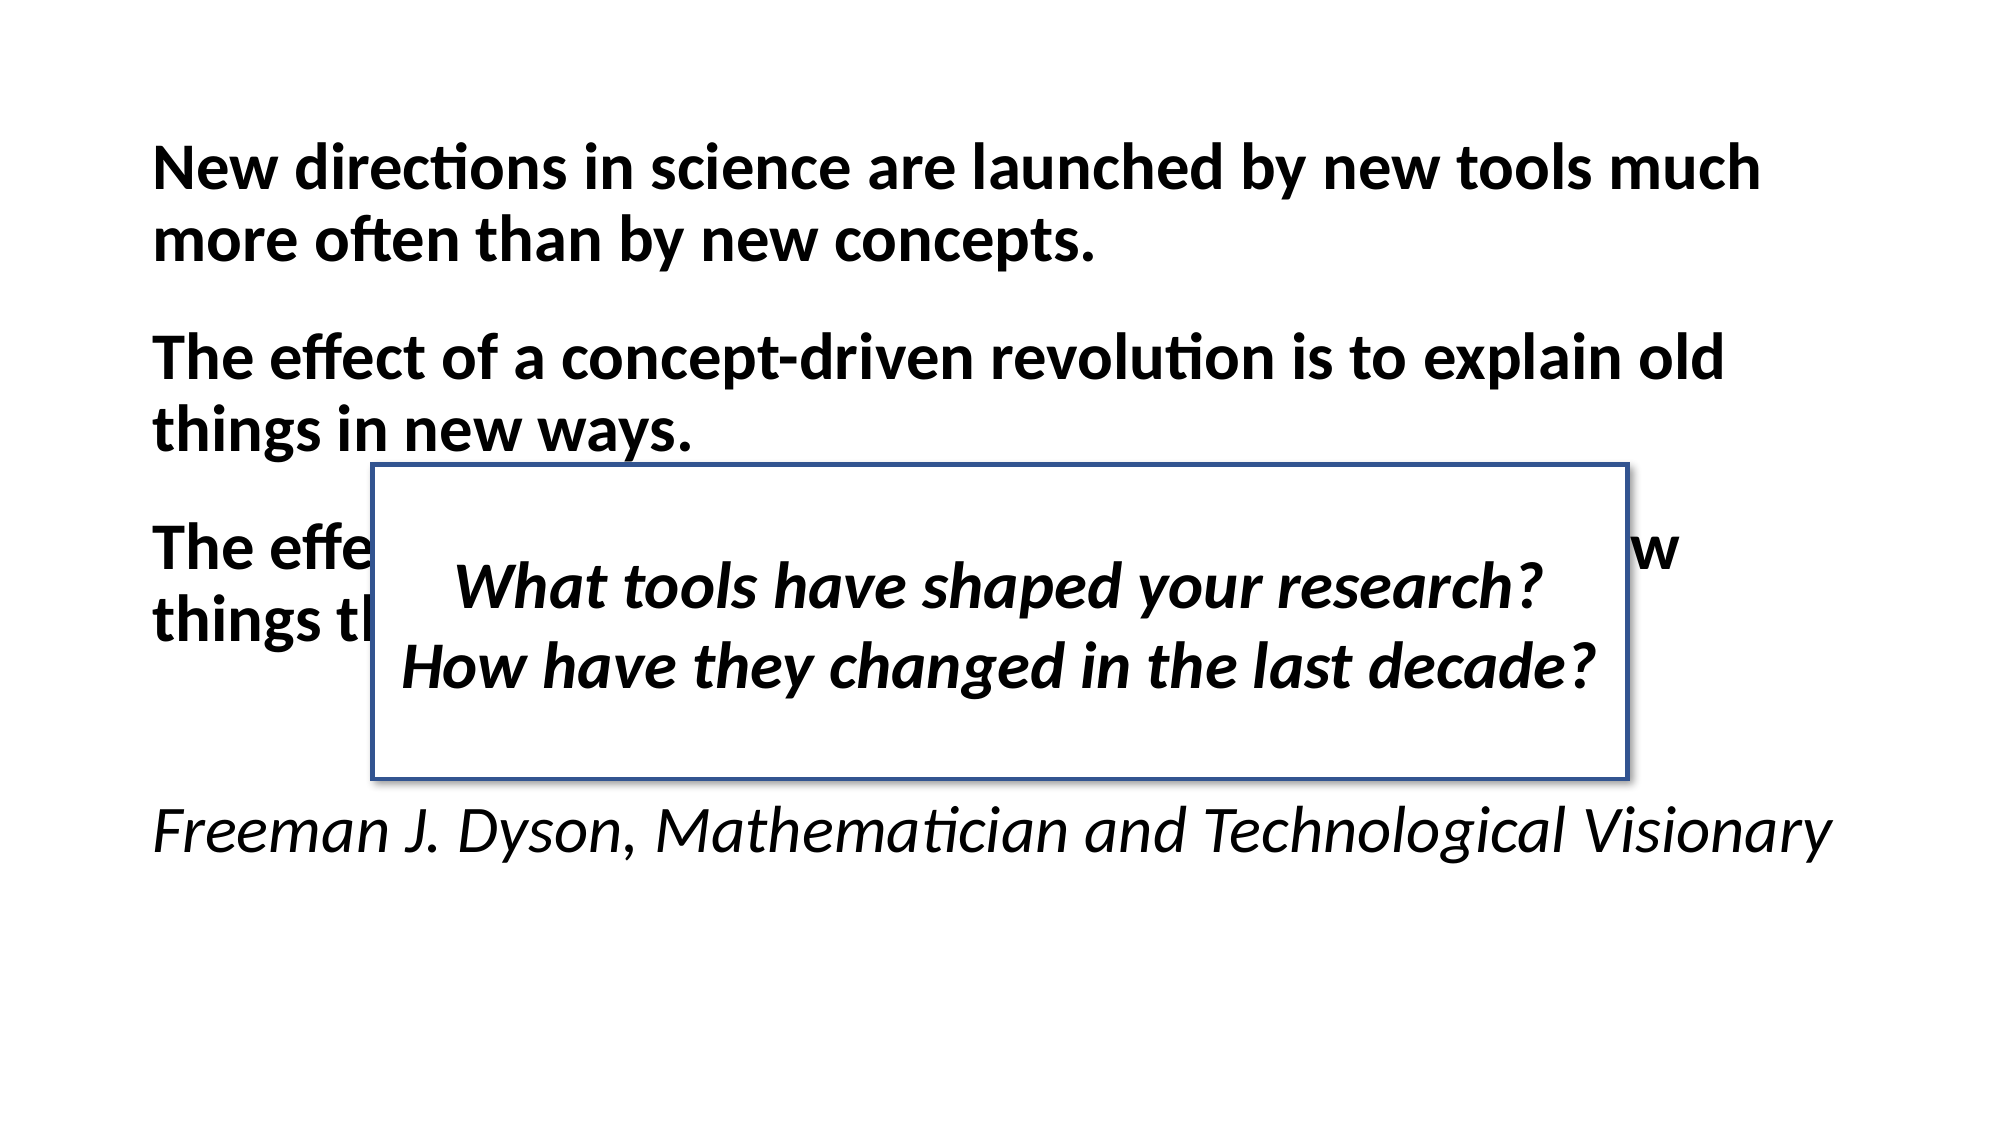

New directions in science are launched by new tools much more often than by new concepts.
The effect of a concept-driven revolution is to explain old things in new ways.
The effect of a tool-driven revolution is to discover new things that have to be explained.

Freeman J. Dyson, Mathematician and Technological Visionary
What tools have shaped your research? How have they changed in the last decade?